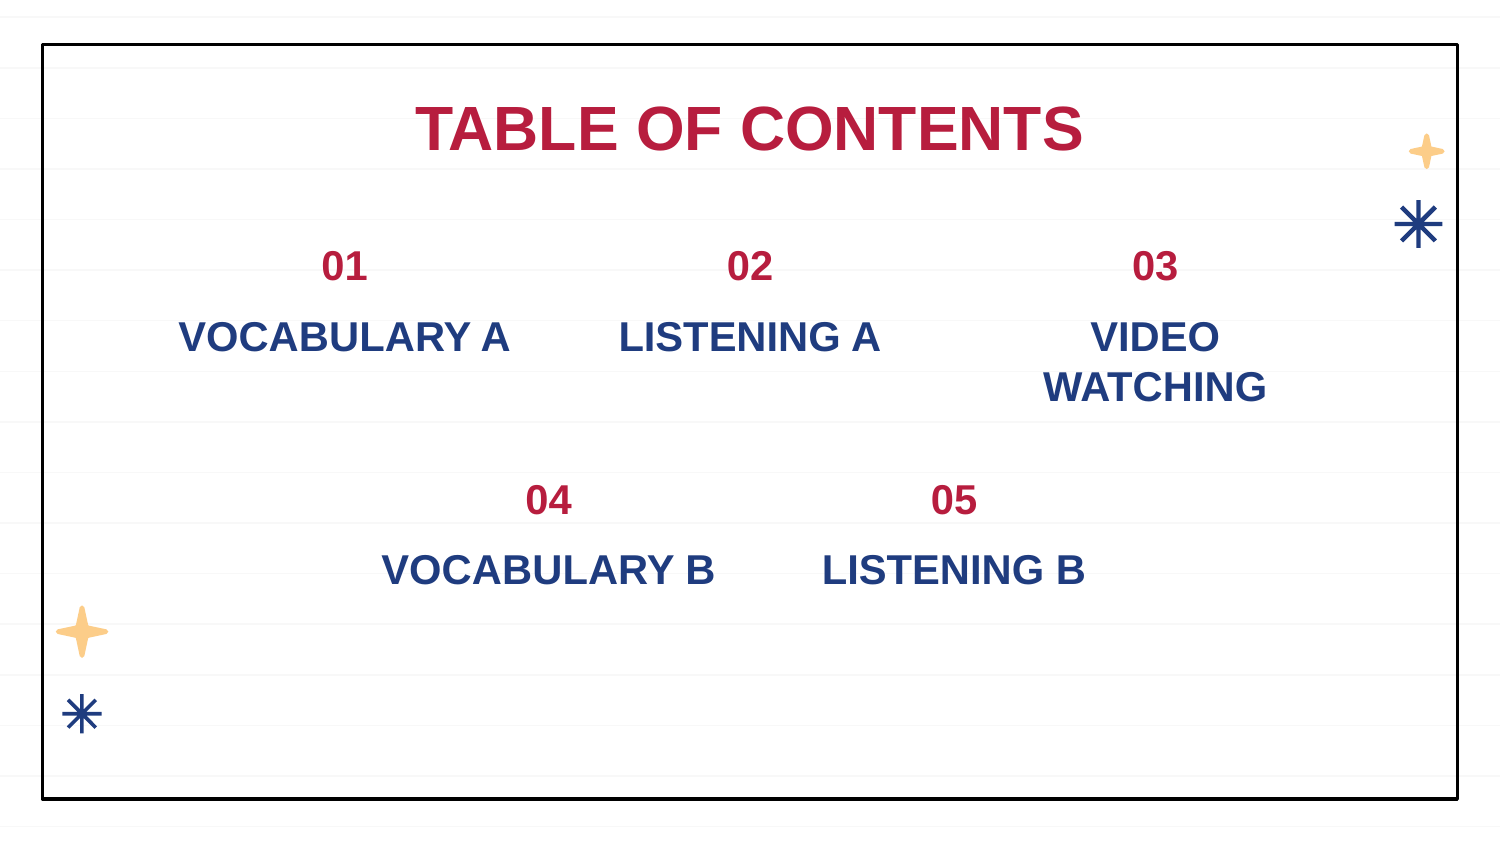

# TABLE OF CONTENTS
01
02
03
VOCABULARY A
LISTENING A
VIDEO WATCHING
04
05
VOCABULARY B
LISTENING B